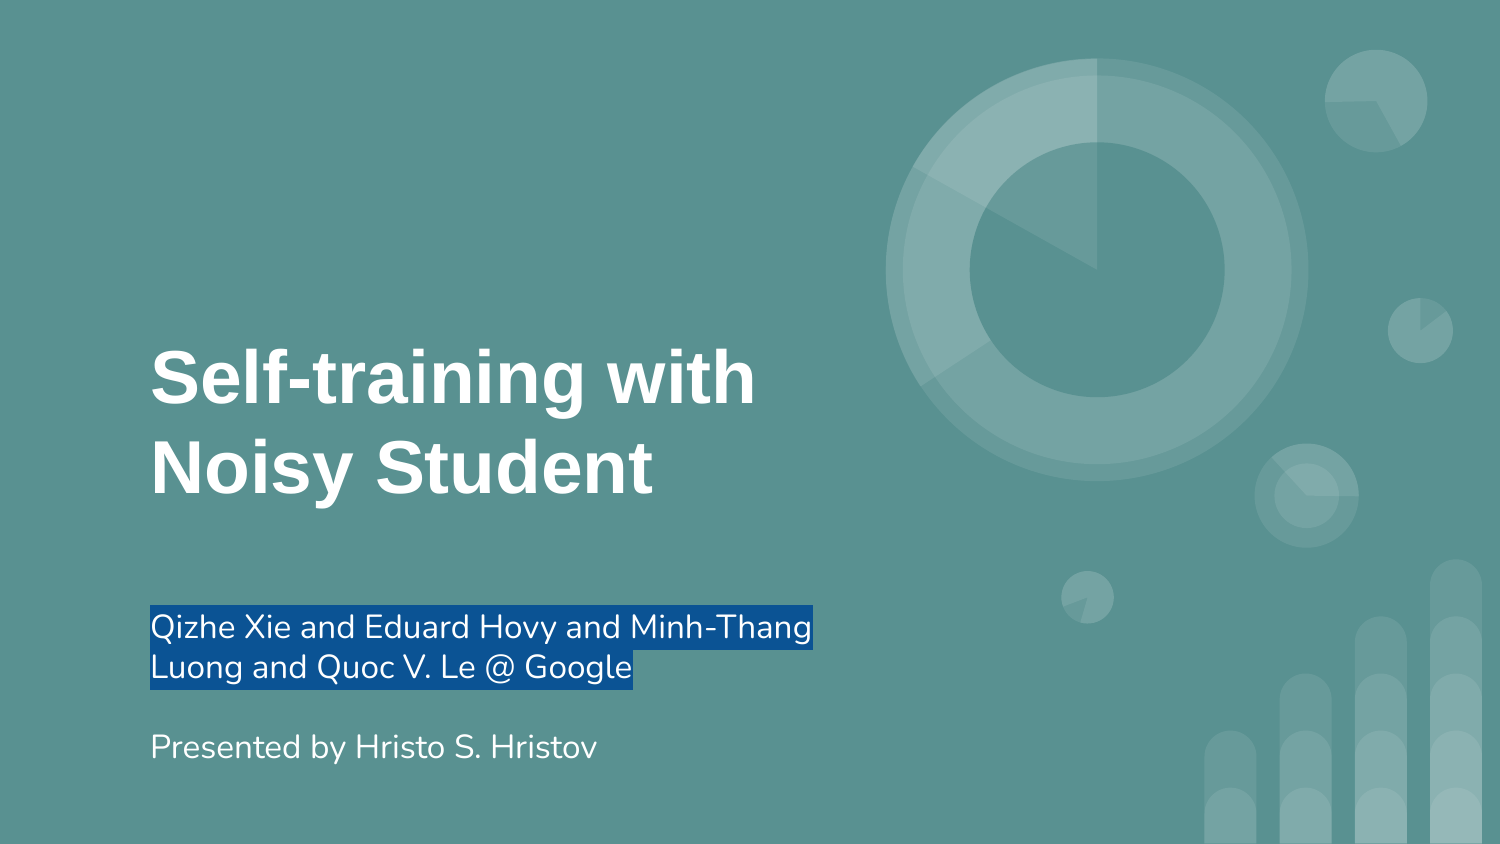

# Self-training with Noisy Student
Qizhe Xie and Eduard Hovy and Minh-Thang Luong and Quoc V. Le @ Google

Presented by Hristo S. Hristov